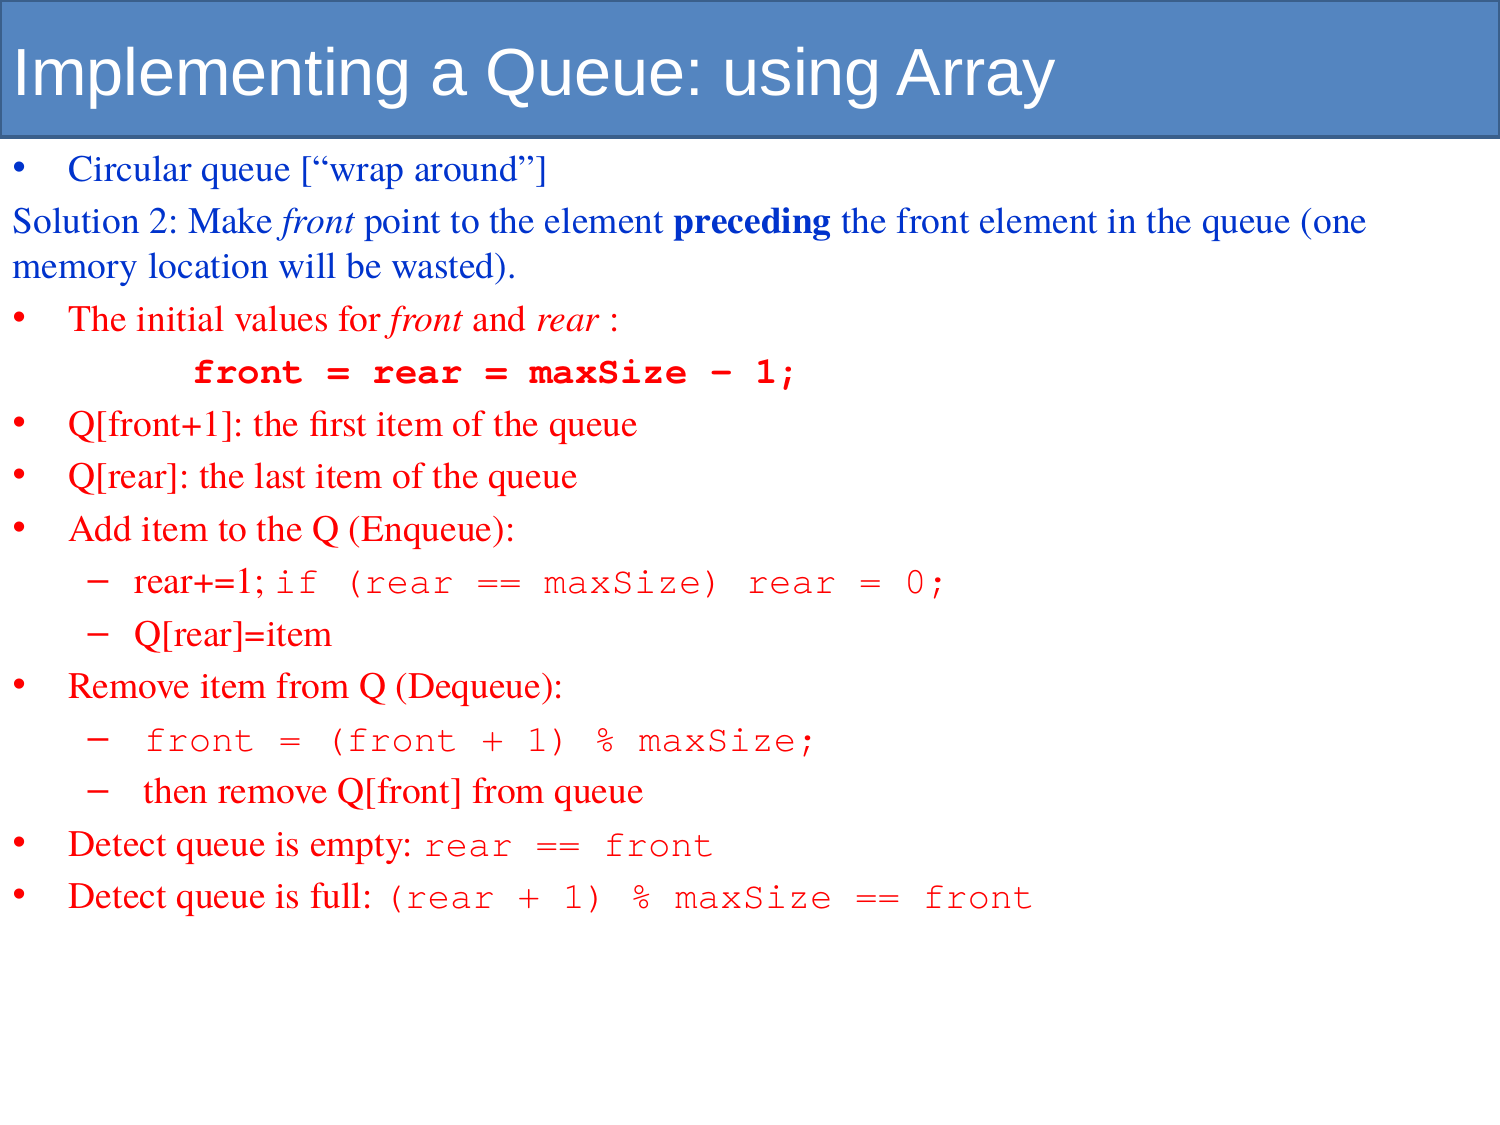

# Implementing a Queue: using Array
Circular queue [“wrap around”]
Solution 2: Make front point to the element preceding the front element in the queue (one memory location will be wasted).
The initial values for front and rear :
        front = rear = maxSize – 1;
Q[front+1]: the first item of the queue
Q[rear]: the last item of the queue
Add item to the Q (Enqueue):
rear+=1; if (rear == maxSize) rear = 0;
Q[rear]=item
Remove item from Q (Dequeue):
 front = (front + 1) % maxSize;
 then remove Q[front] from queue
Detect queue is empty: rear == front
Detect queue is full: (rear + 1) % maxSize == front
ke front point to the element preceding the front element in the queue (one memory location will be wasted).